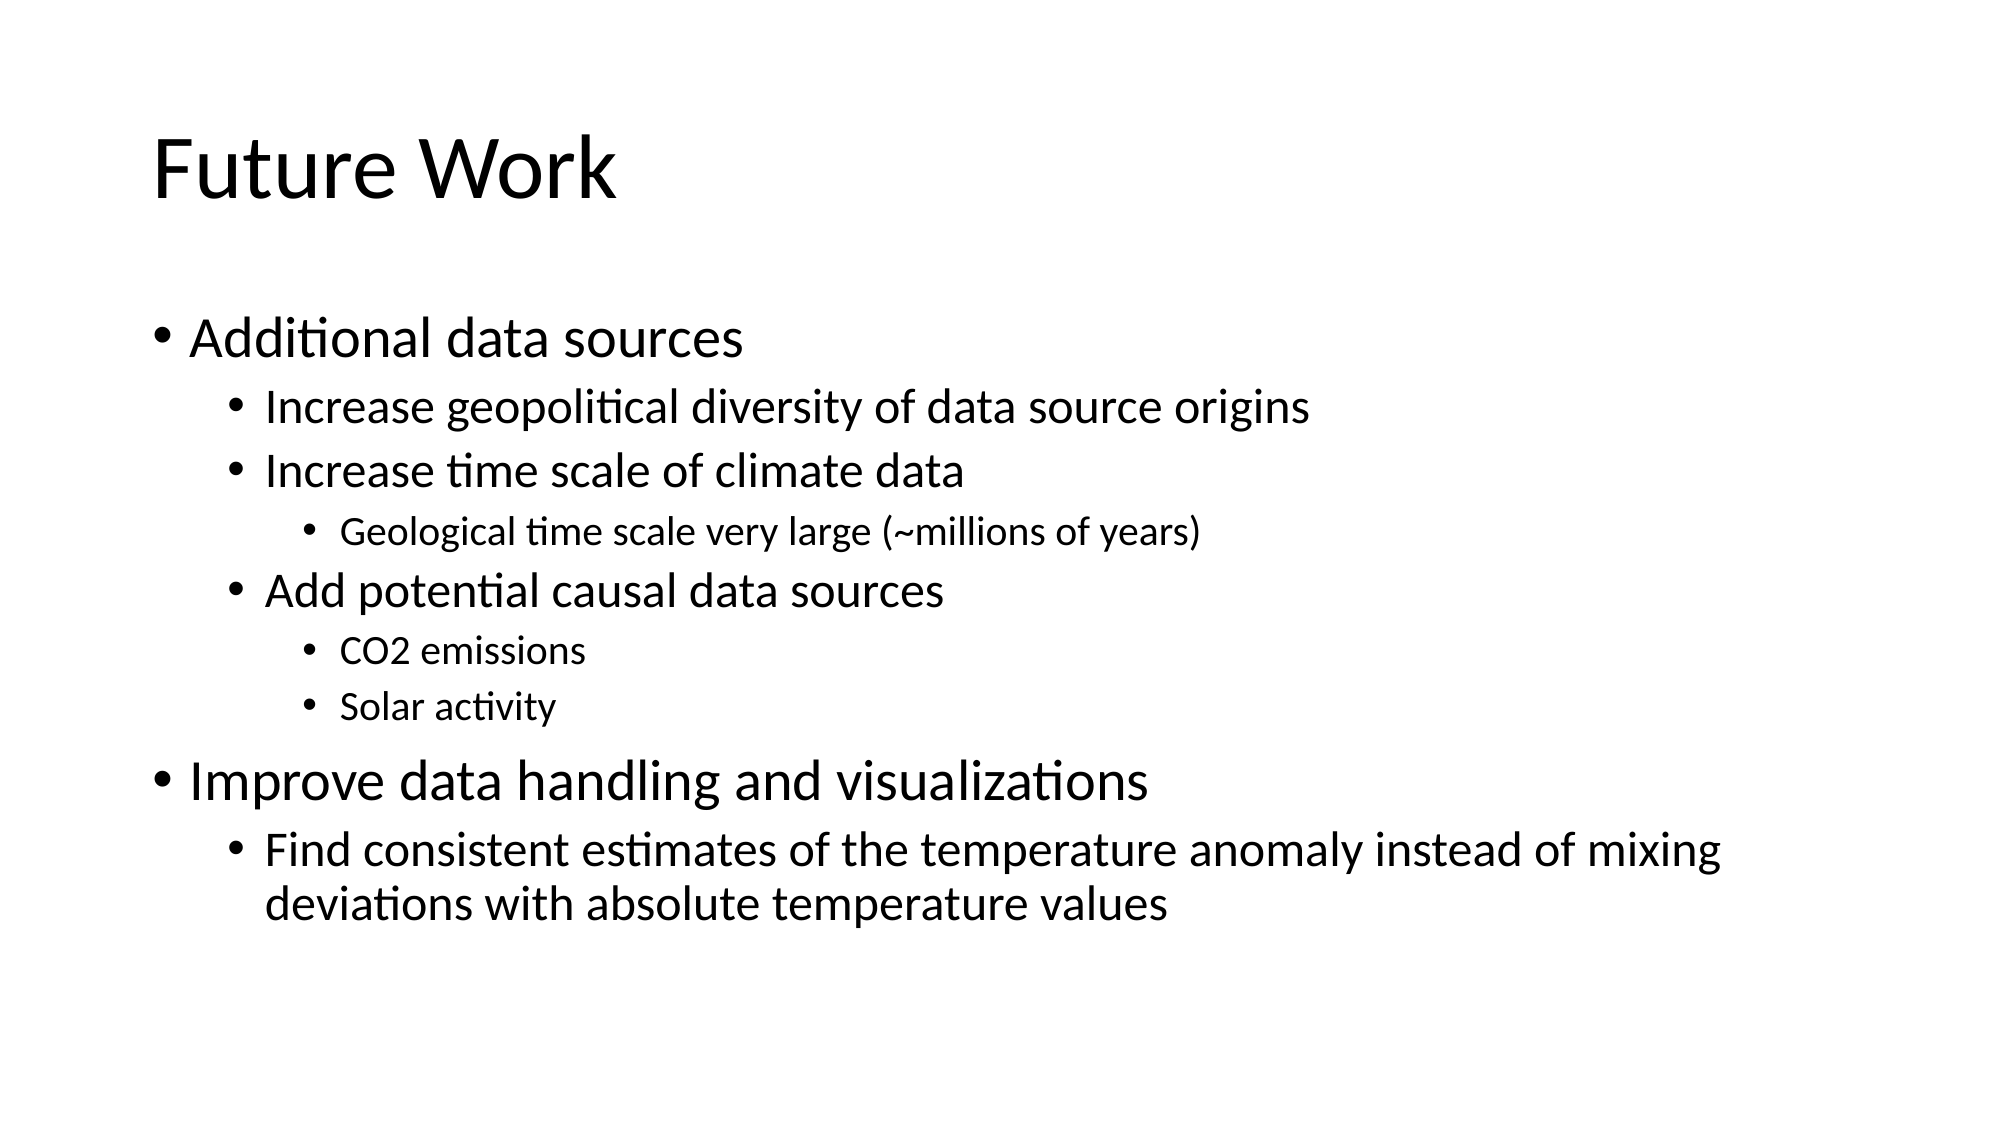

# Future Work
Additional data sources
Increase geopolitical diversity of data source origins
Increase time scale of climate data
Geological time scale very large (~millions of years)
Add potential causal data sources
CO2 emissions
Solar activity
Improve data handling and visualizations
Find consistent estimates of the temperature anomaly instead of mixing deviations with absolute temperature values